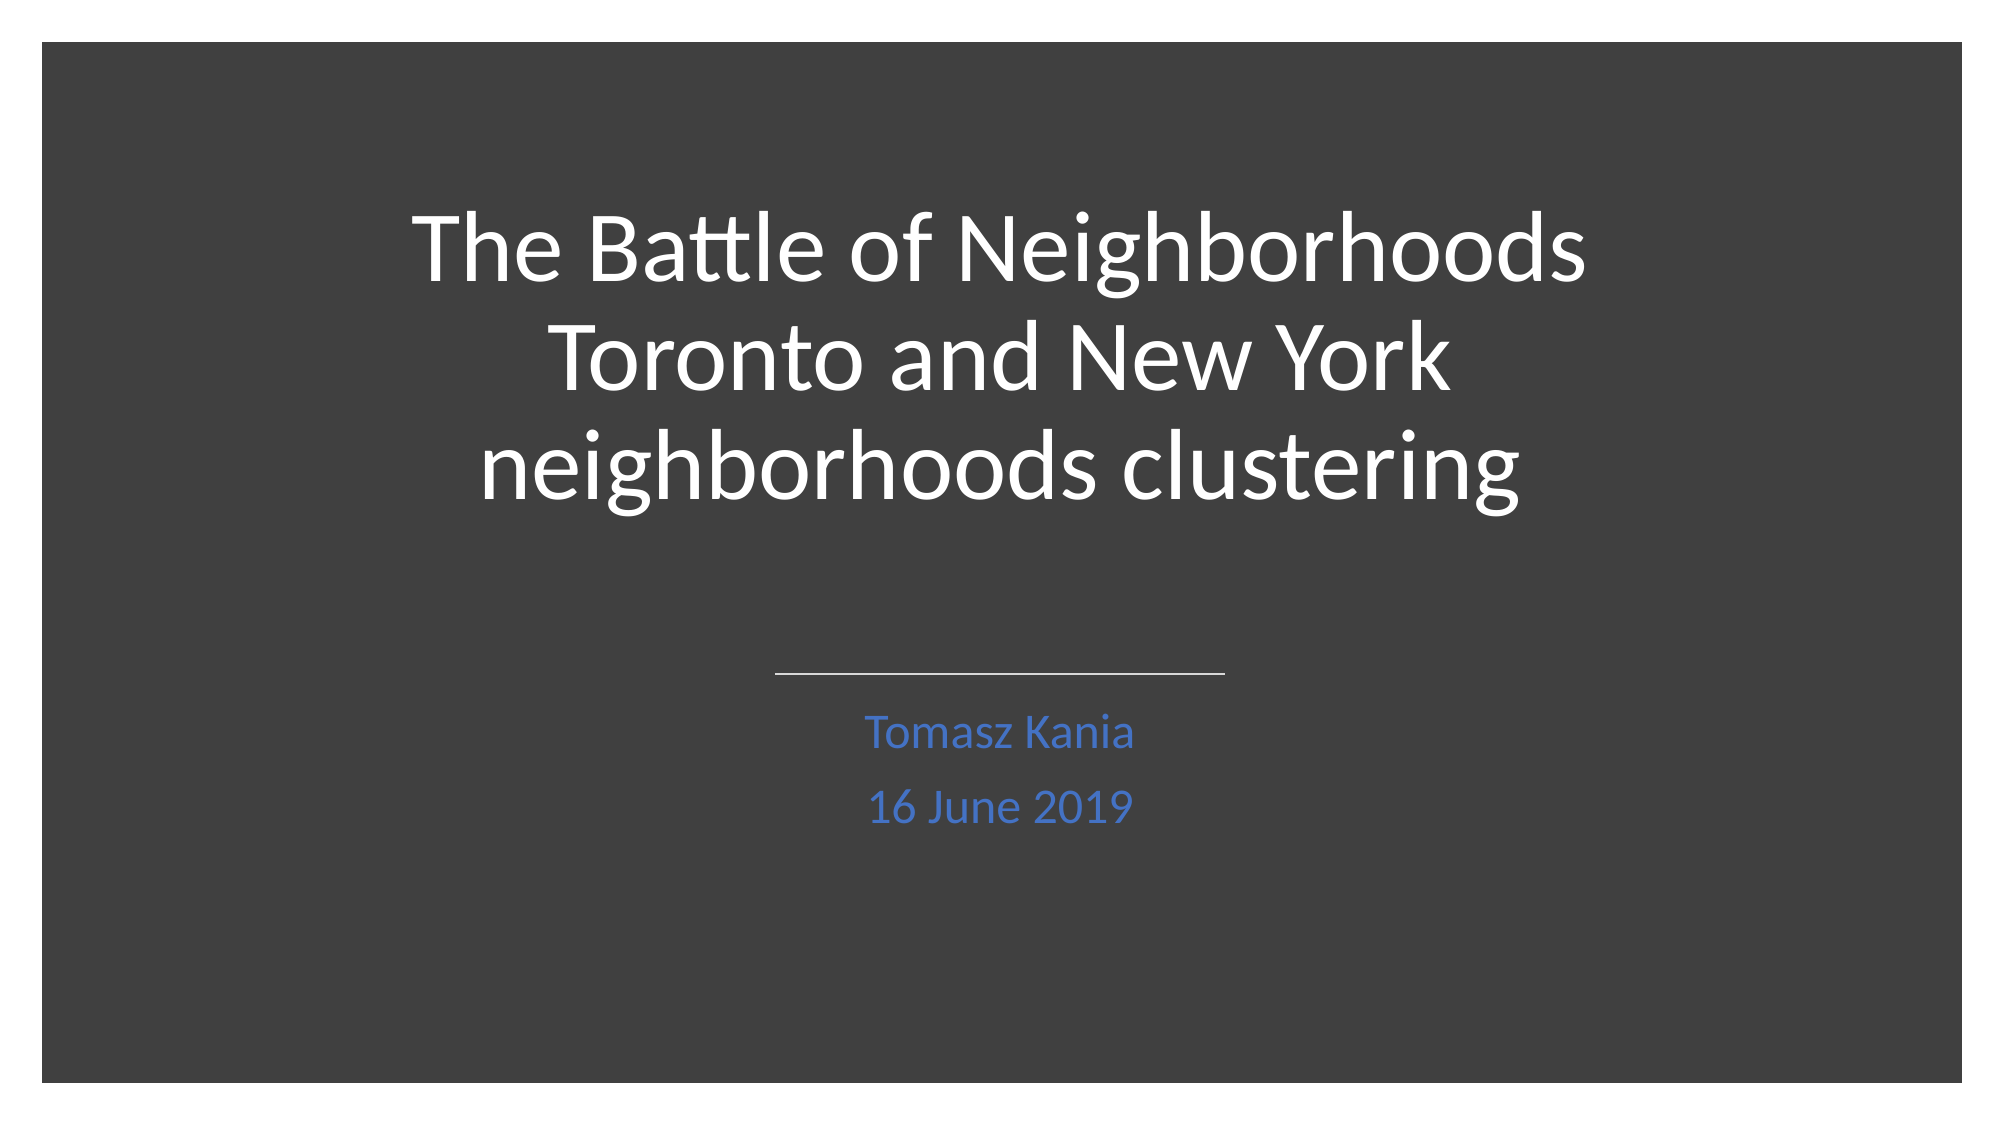

# The Battle of Neighborhoods Toronto and New York neighborhoods clustering
Tomasz Kania
16 June 2019